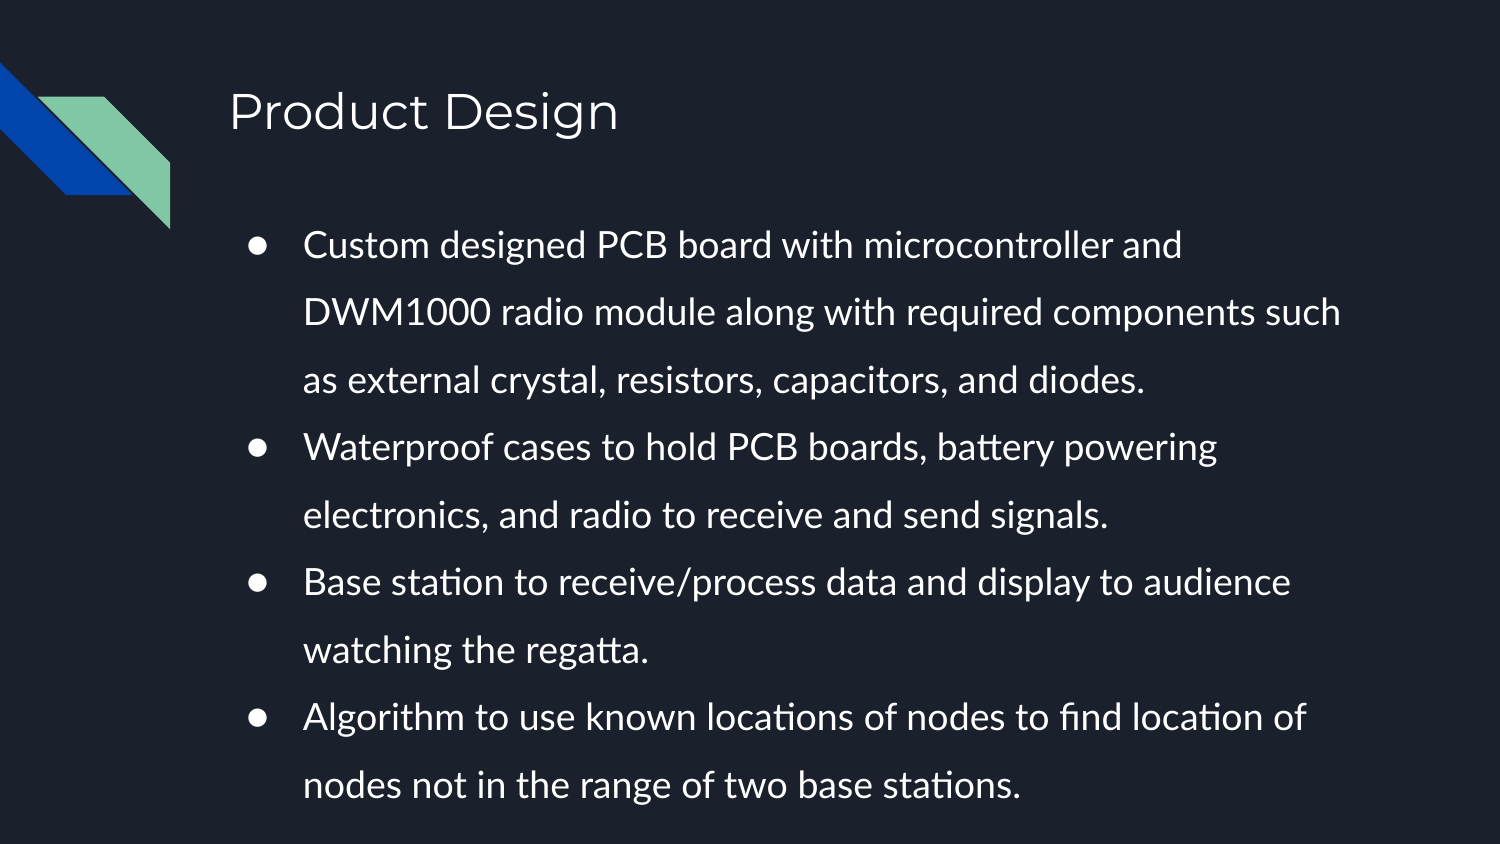

# Product Design
Custom designed PCB board with microcontroller and DWM1000 radio module along with required components such as external crystal, resistors, capacitors, and diodes.
Waterproof cases to hold PCB boards, battery powering electronics, and radio to receive and send signals.
Base station to receive/process data and display to audience watching the regatta.
Algorithm to use known locations of nodes to find location of nodes not in the range of two base stations.